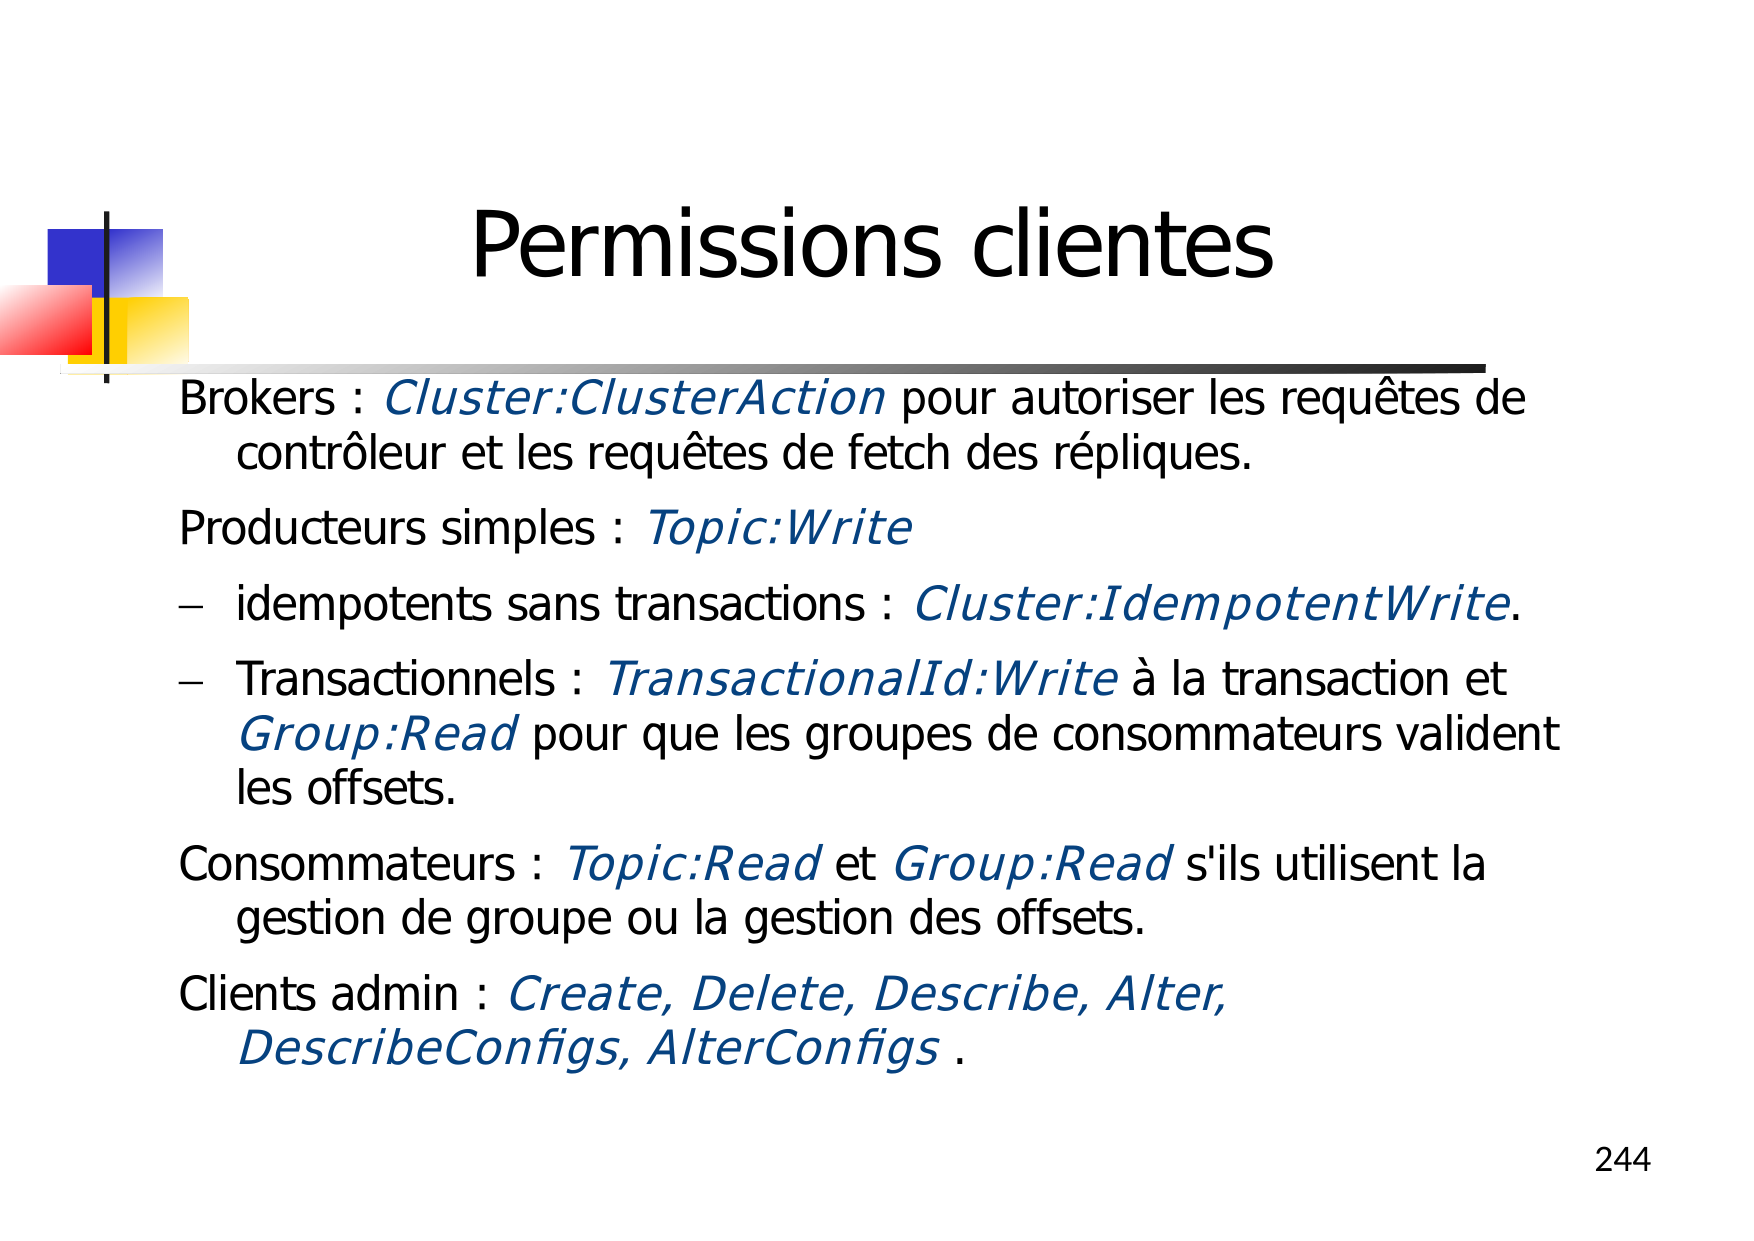

Permissions clientes
Brokers : Cluster:ClusterAction pour autoriser les requêtes de contrôleur et les requêtes de fetch des répliques.
Producteurs simples : Topic:Write
idempotents sans transactions : Cluster:IdempotentWrite.
Transactionnels : TransactionalId:Write à la transaction et Group:Read pour que les groupes de consommateurs valident les offsets.
Consommateurs : Topic:Read et Group:Read s'ils utilisent la gestion de groupe ou la gestion des offsets.
Clients admin : Create, Delete, Describe, Alter, DescribeConfigs, AlterConfigs .